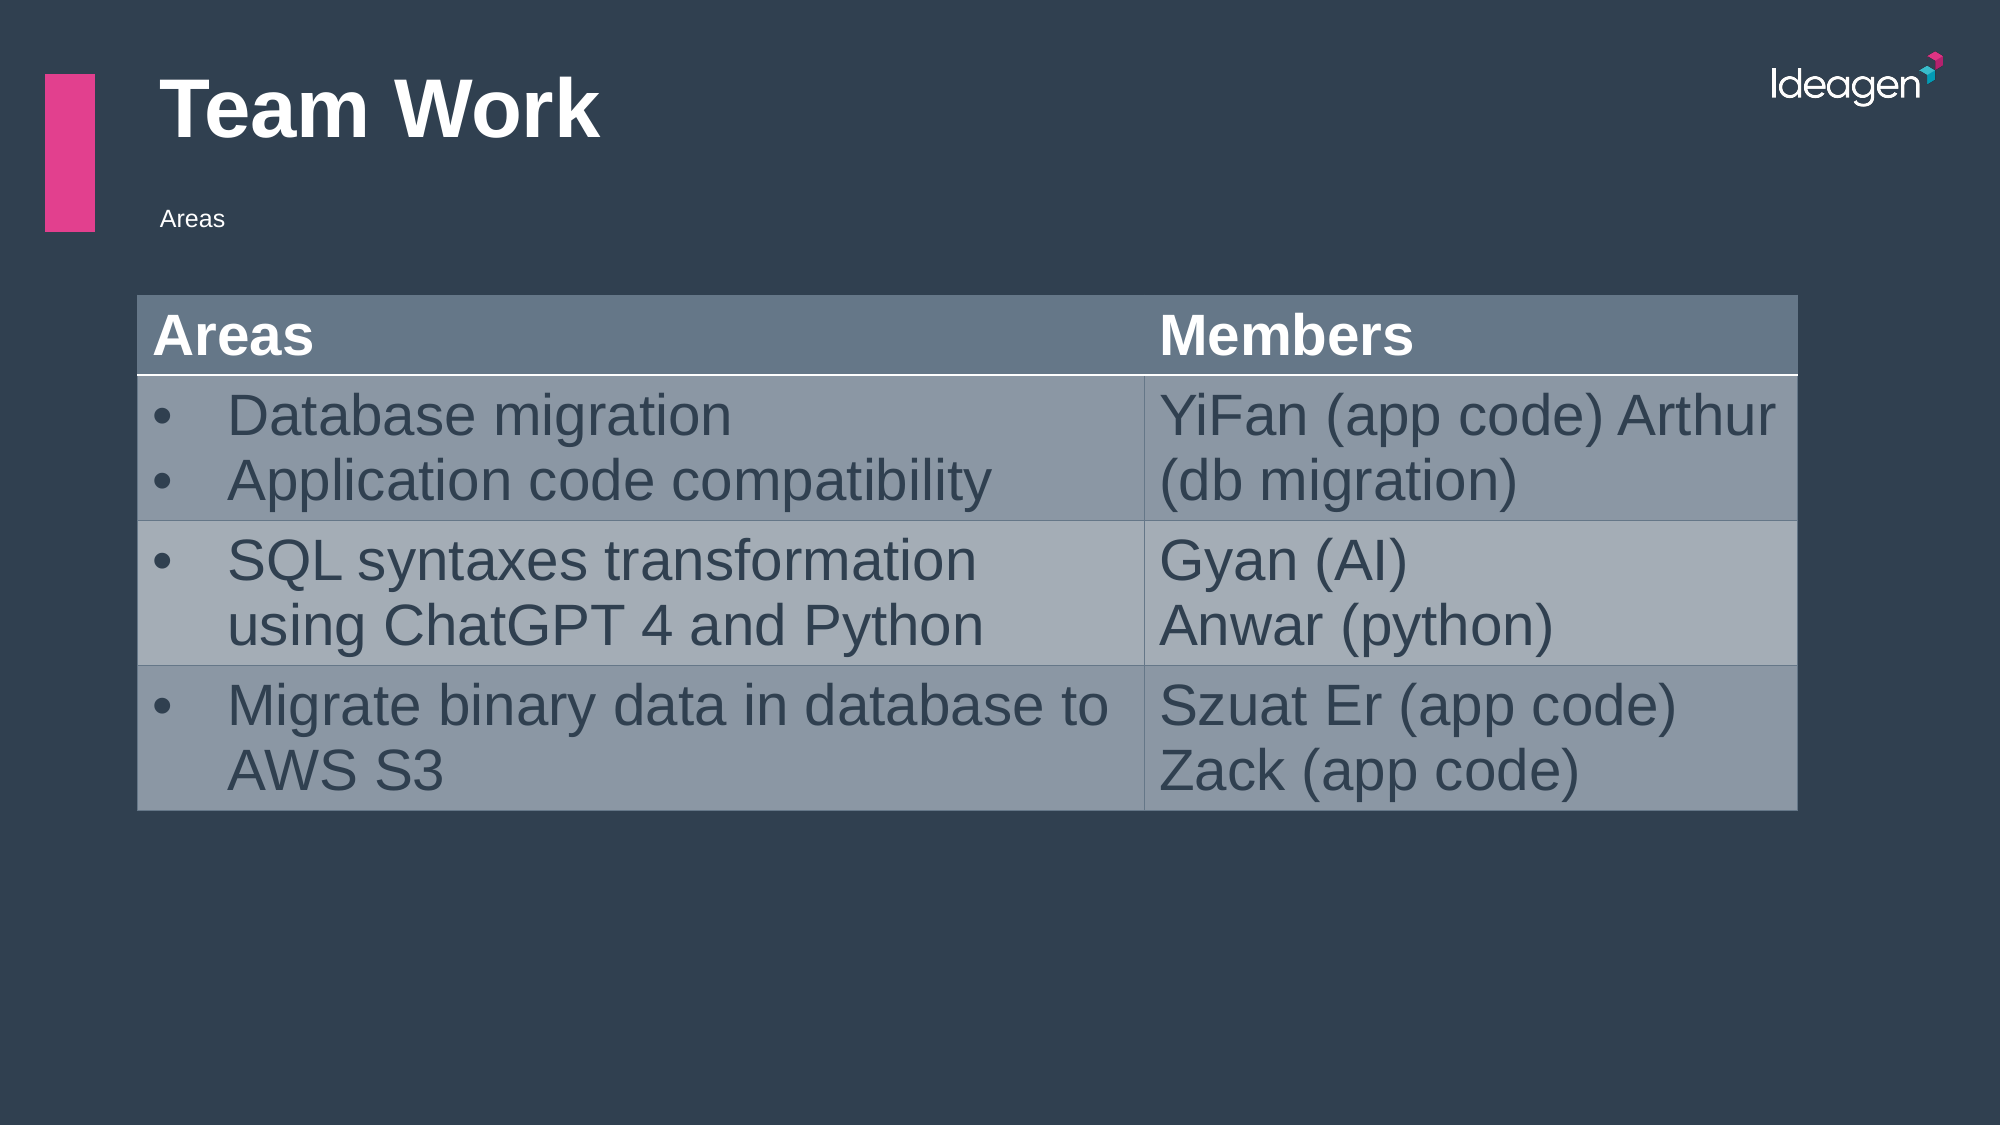

|  |  | Team Work |
| --- | --- | --- |
|  |  | Areas |
| Areas | Members |
| --- | --- |
| Database migration Application code compatibility | YiFan (app code) Arthur (db migration) |
| SQL syntaxes transformation using ChatGPT 4 and Python | Gyan (AI) Anwar (python) |
| Migrate binary data in database to AWS S3 | Szuat Er (app code) Zack (app code) |